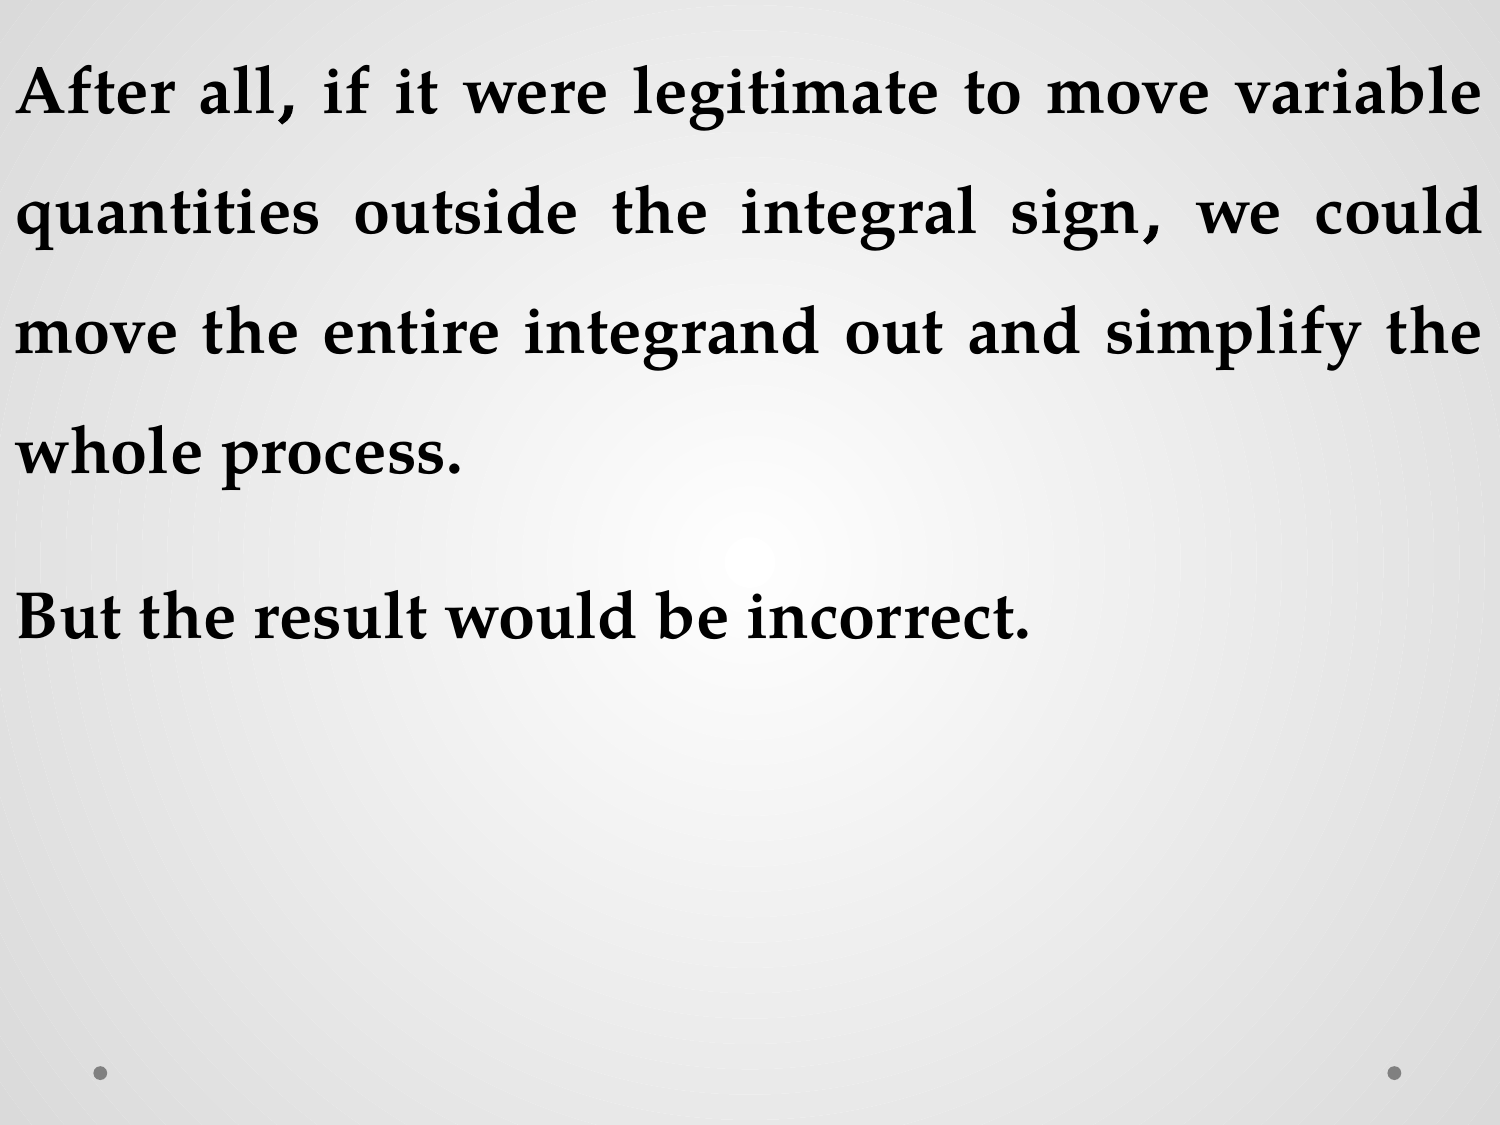

After all, if it were legitimate to move variable quantities outside the integral sign, we could move the entire integrand out and simplify the whole process.
But the result would be incorrect.